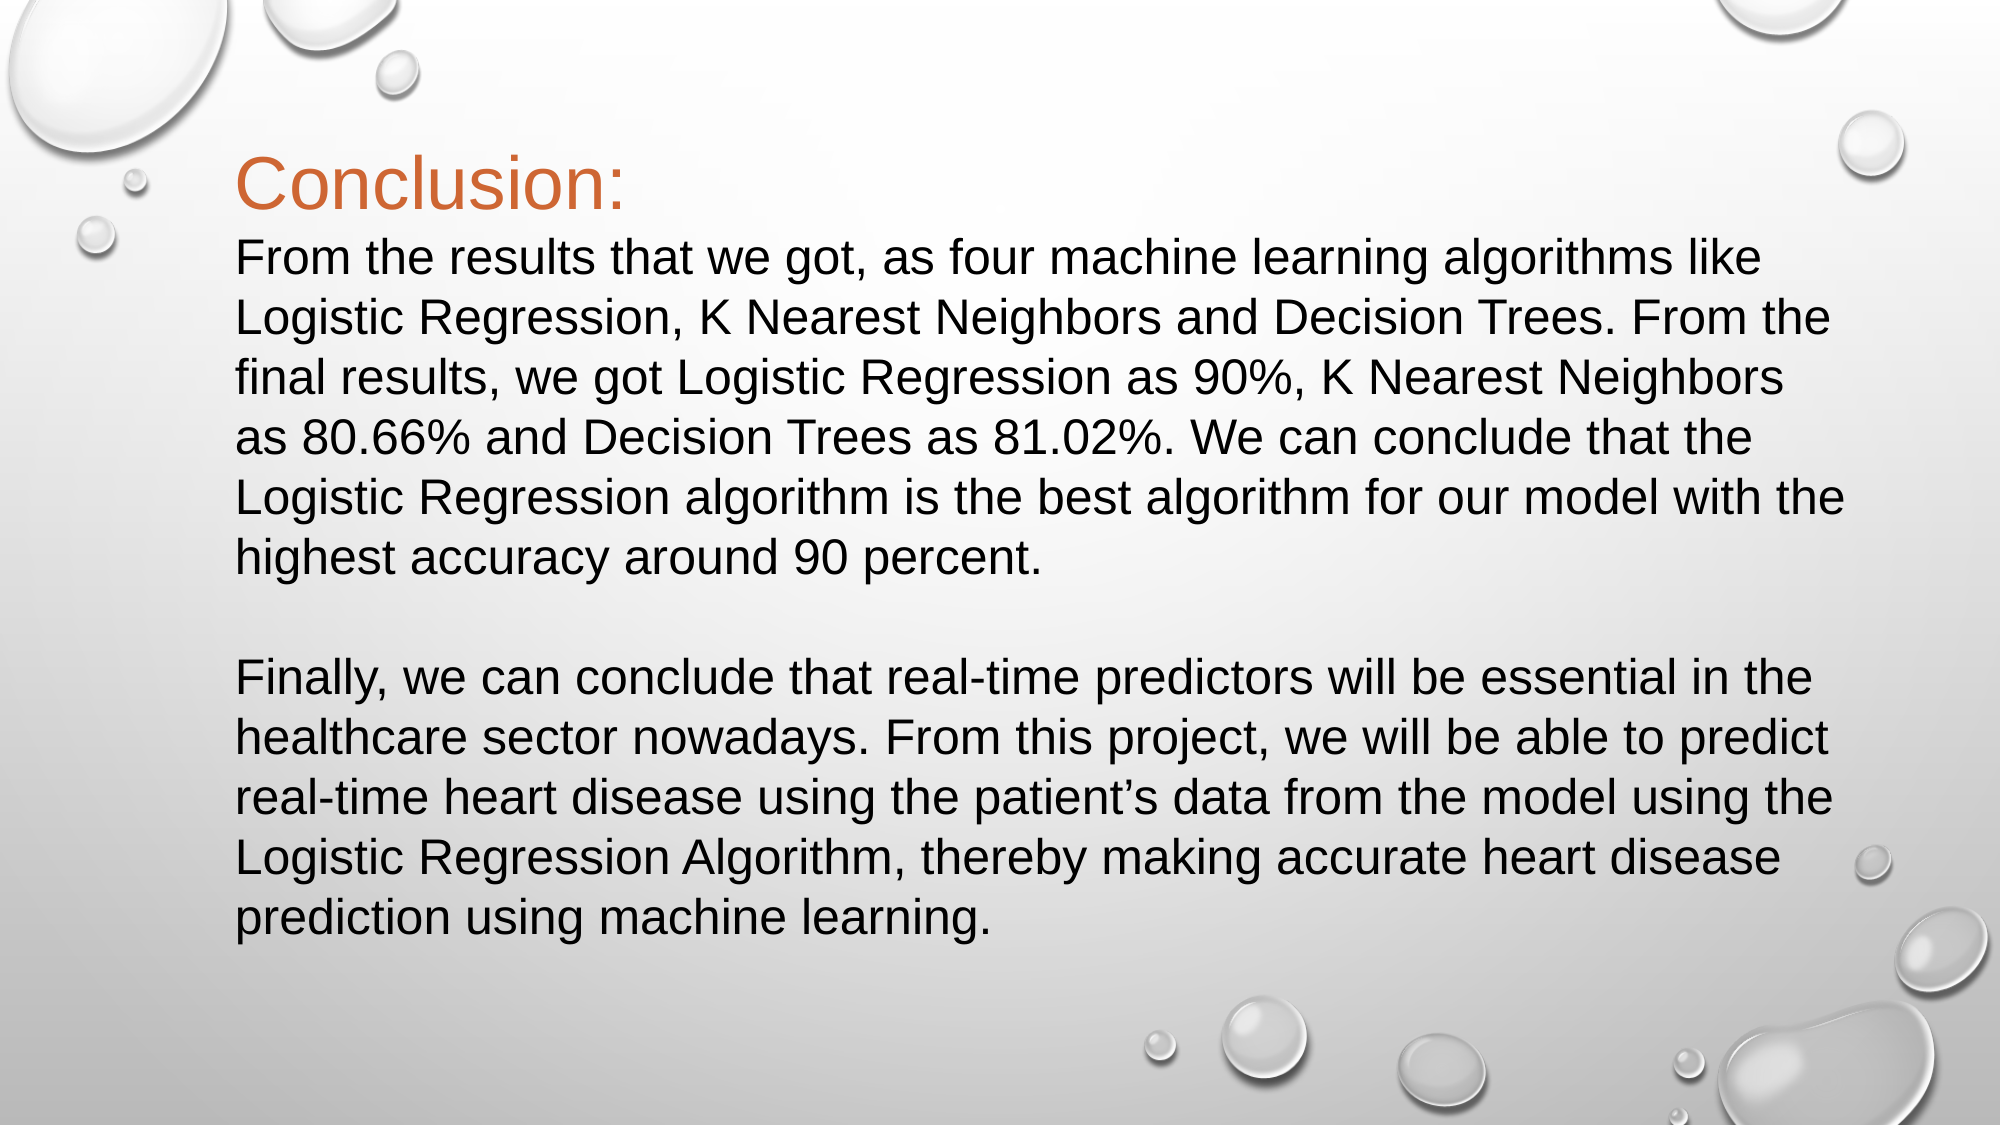

Conclusion:
From the results that we got, as four machine learning algorithms like Logistic Regression, K Nearest Neighbors and Decision Trees. From the final results, we got Logistic Regression as 90%, K Nearest Neighbors  as 80.66% and Decision Trees as 81.02%. We can conclude that the Logistic Regression algorithm is the best algorithm for our model with the highest accuracy around 90 percent.

Finally, we can conclude that real-time predictors will be essential in the healthcare sector nowadays. From this project, we will be able to predict real-time heart disease using the patient’s data from the model using the Logistic Regression Algorithm, thereby making accurate heart disease prediction using machine learning.